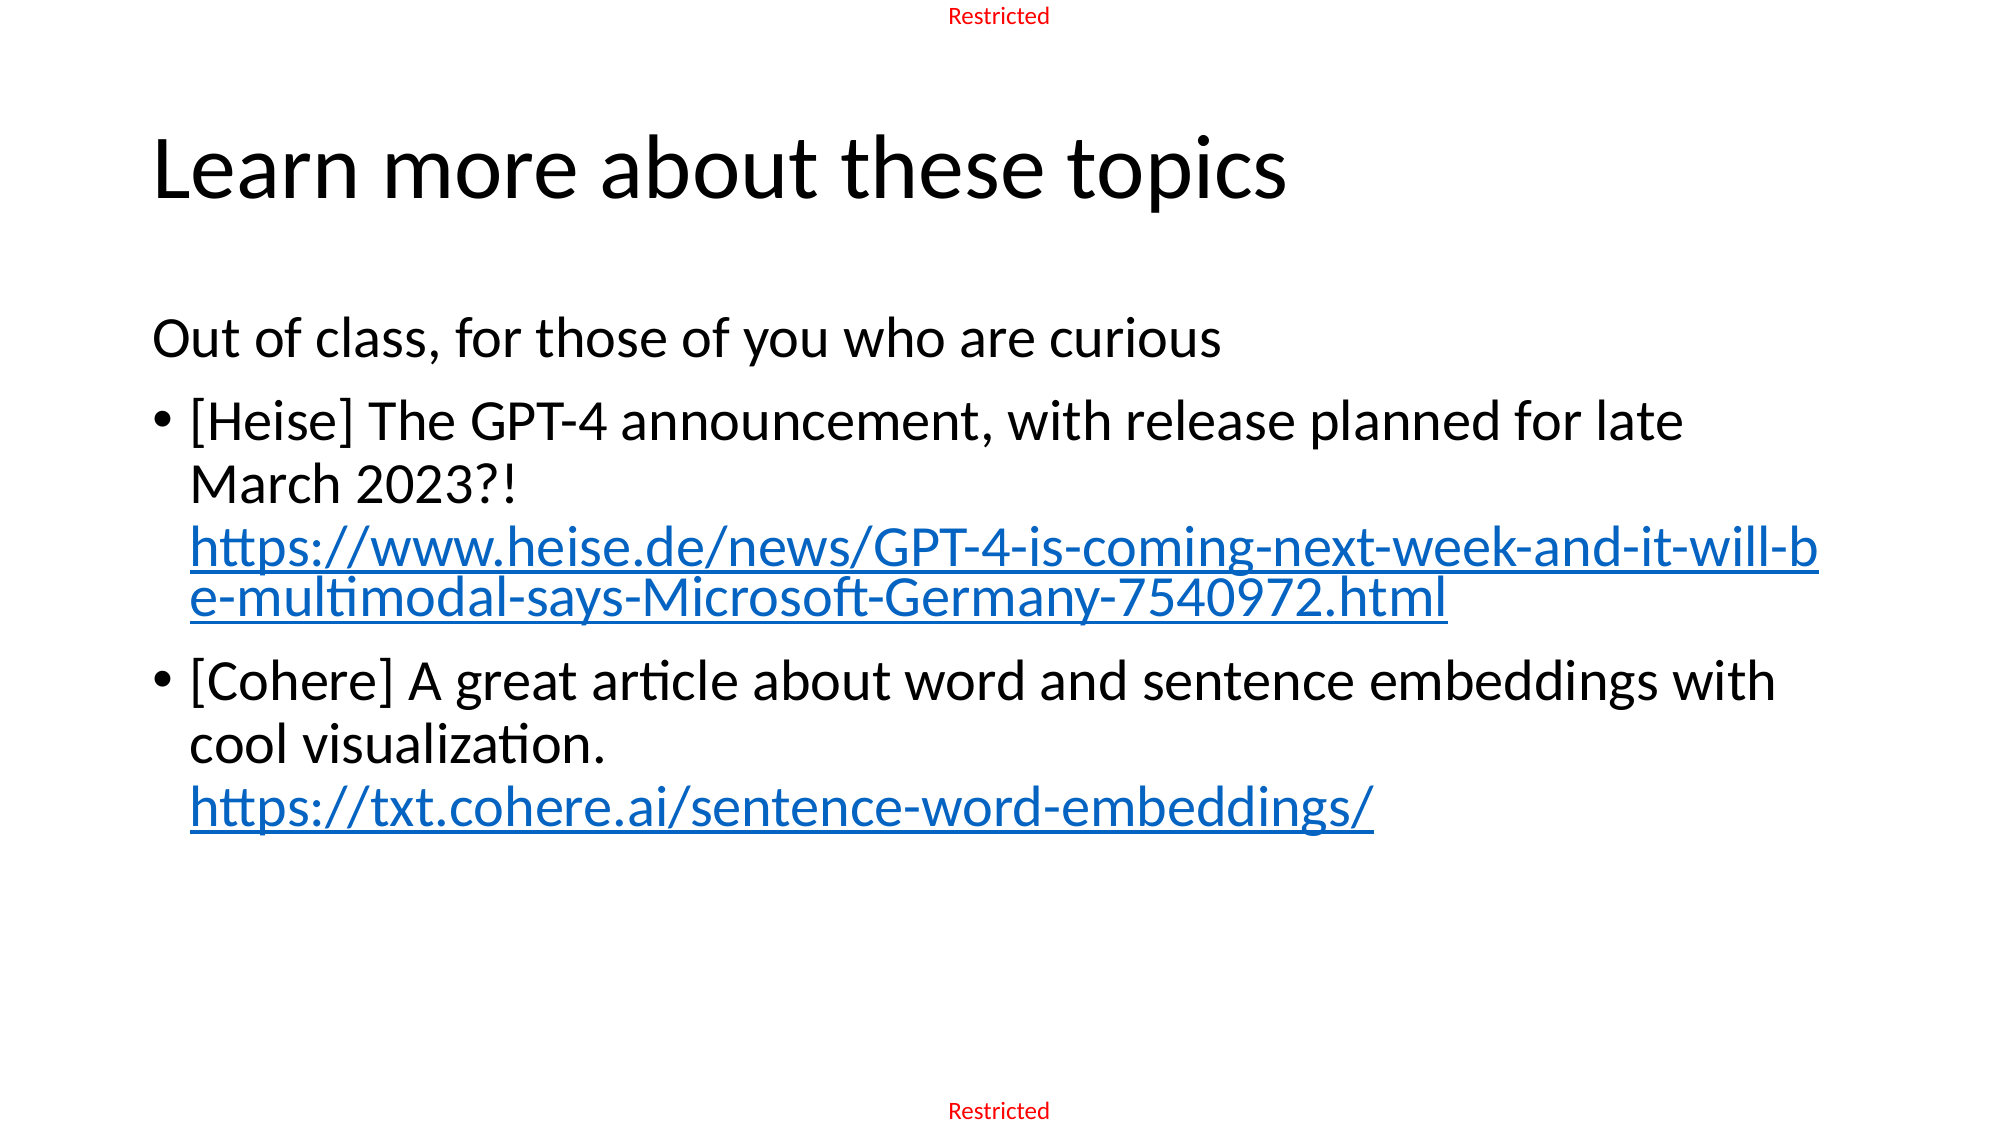

# Learn more about these topics
Out of class, for those of you who are curious
[Heise] The GPT-4 announcement, with release planned for late March 2023?!
https://www.heise.de/news/GPT-4-is-coming-next-week-and-it-will-be-multimodal-says-Microsoft-Germany-7540972.html
[Cohere] A great article about word and sentence embeddings with cool visualization.
https://txt.cohere.ai/sentence-word-embeddings/